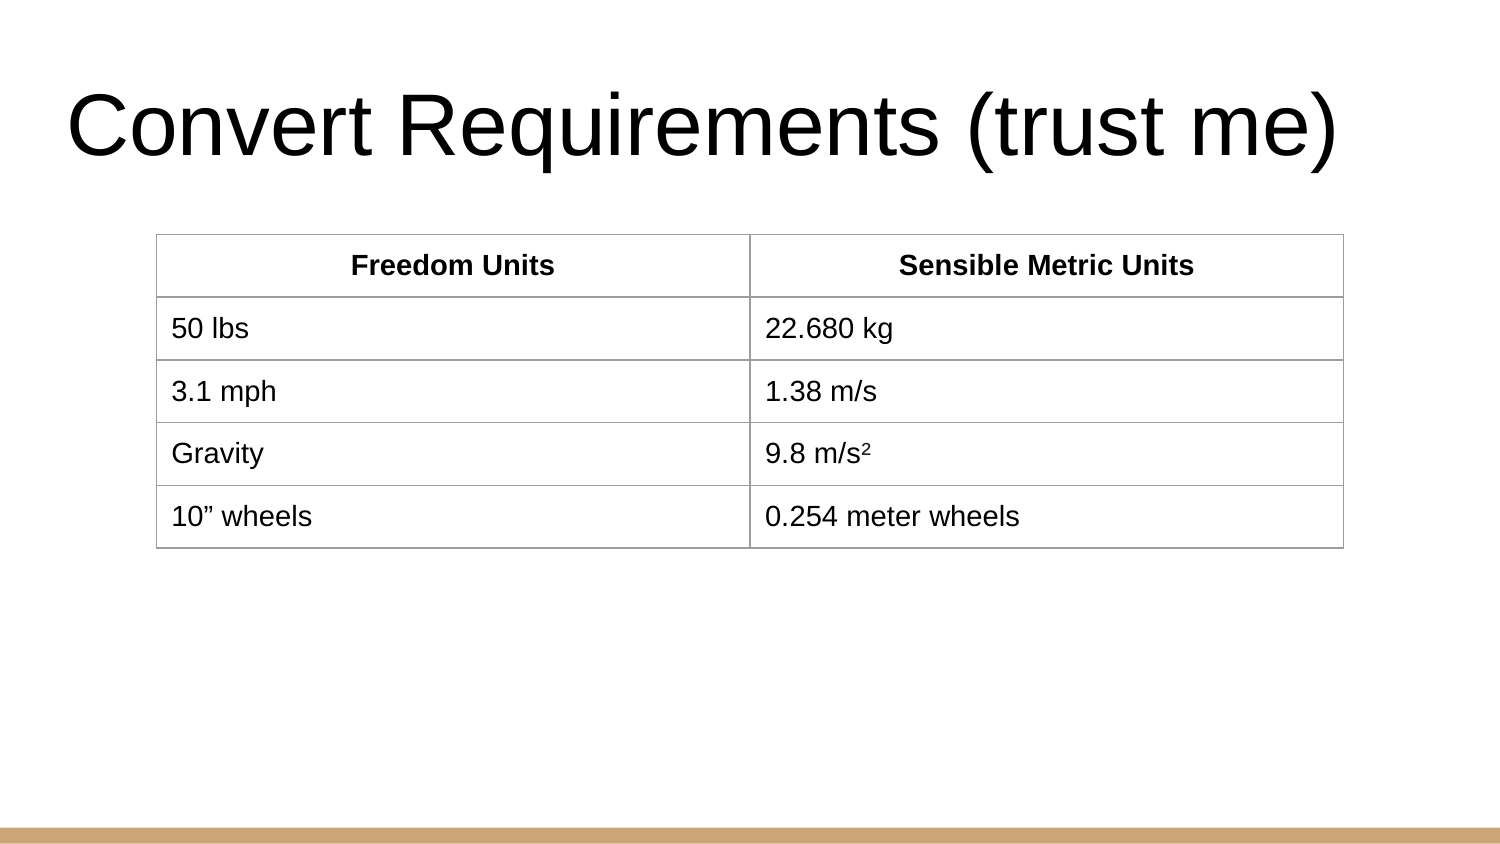

# Convert Requirements (trust me)
| Freedom Units | Sensible Metric Units |
| --- | --- |
| 50 lbs | 22.680 kg |
| 3.1 mph | 1.38 m/s |
| Gravity | 9.8 m/s² |
| 10” wheels | 0.254 meter wheels |